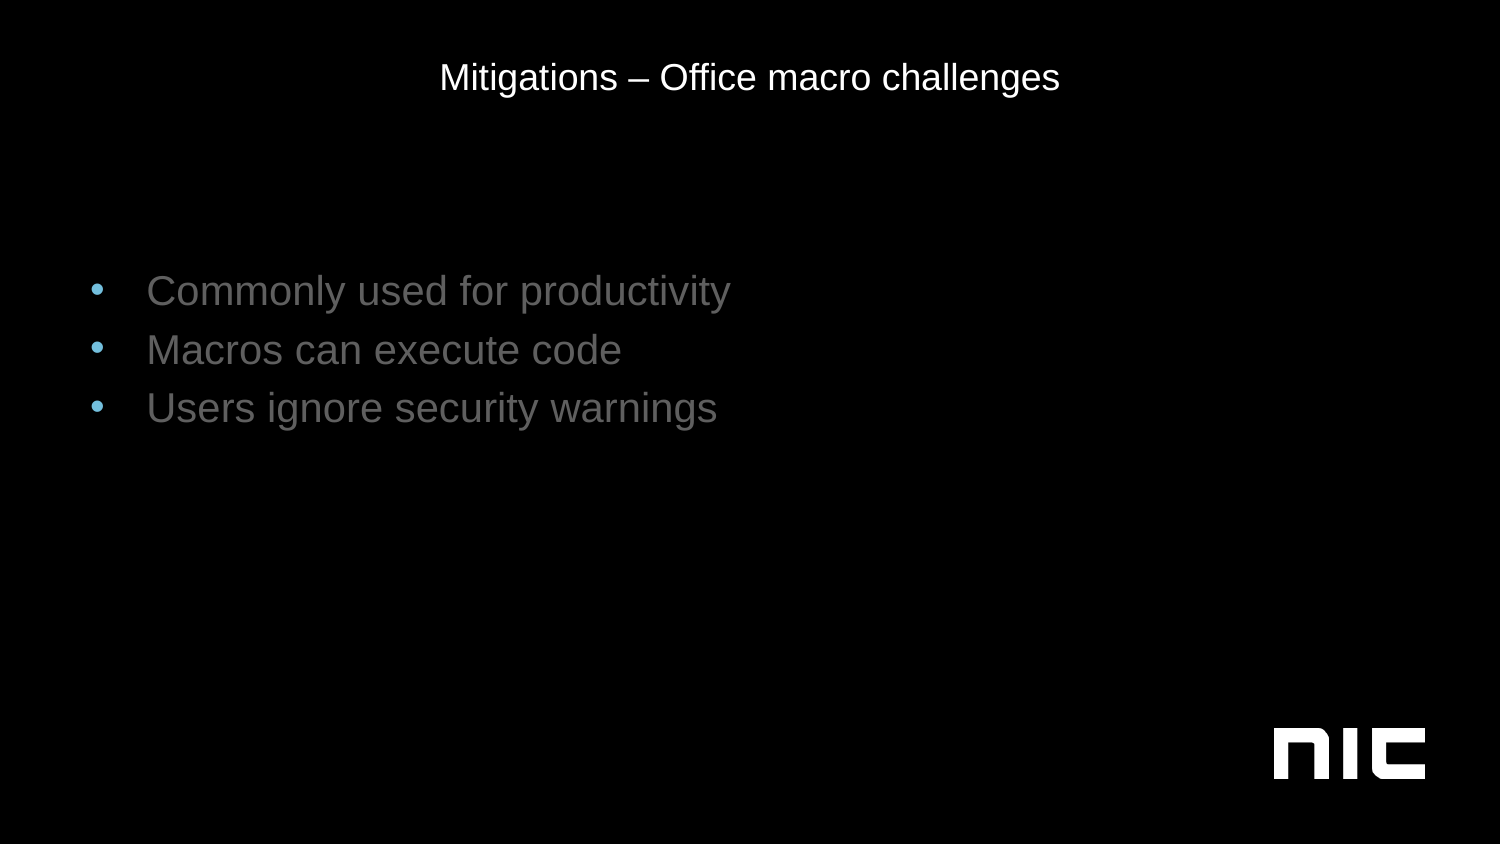

# Mitigations – Office macro challenges
Commonly used for productivity
Macros can execute code
Users ignore security warnings